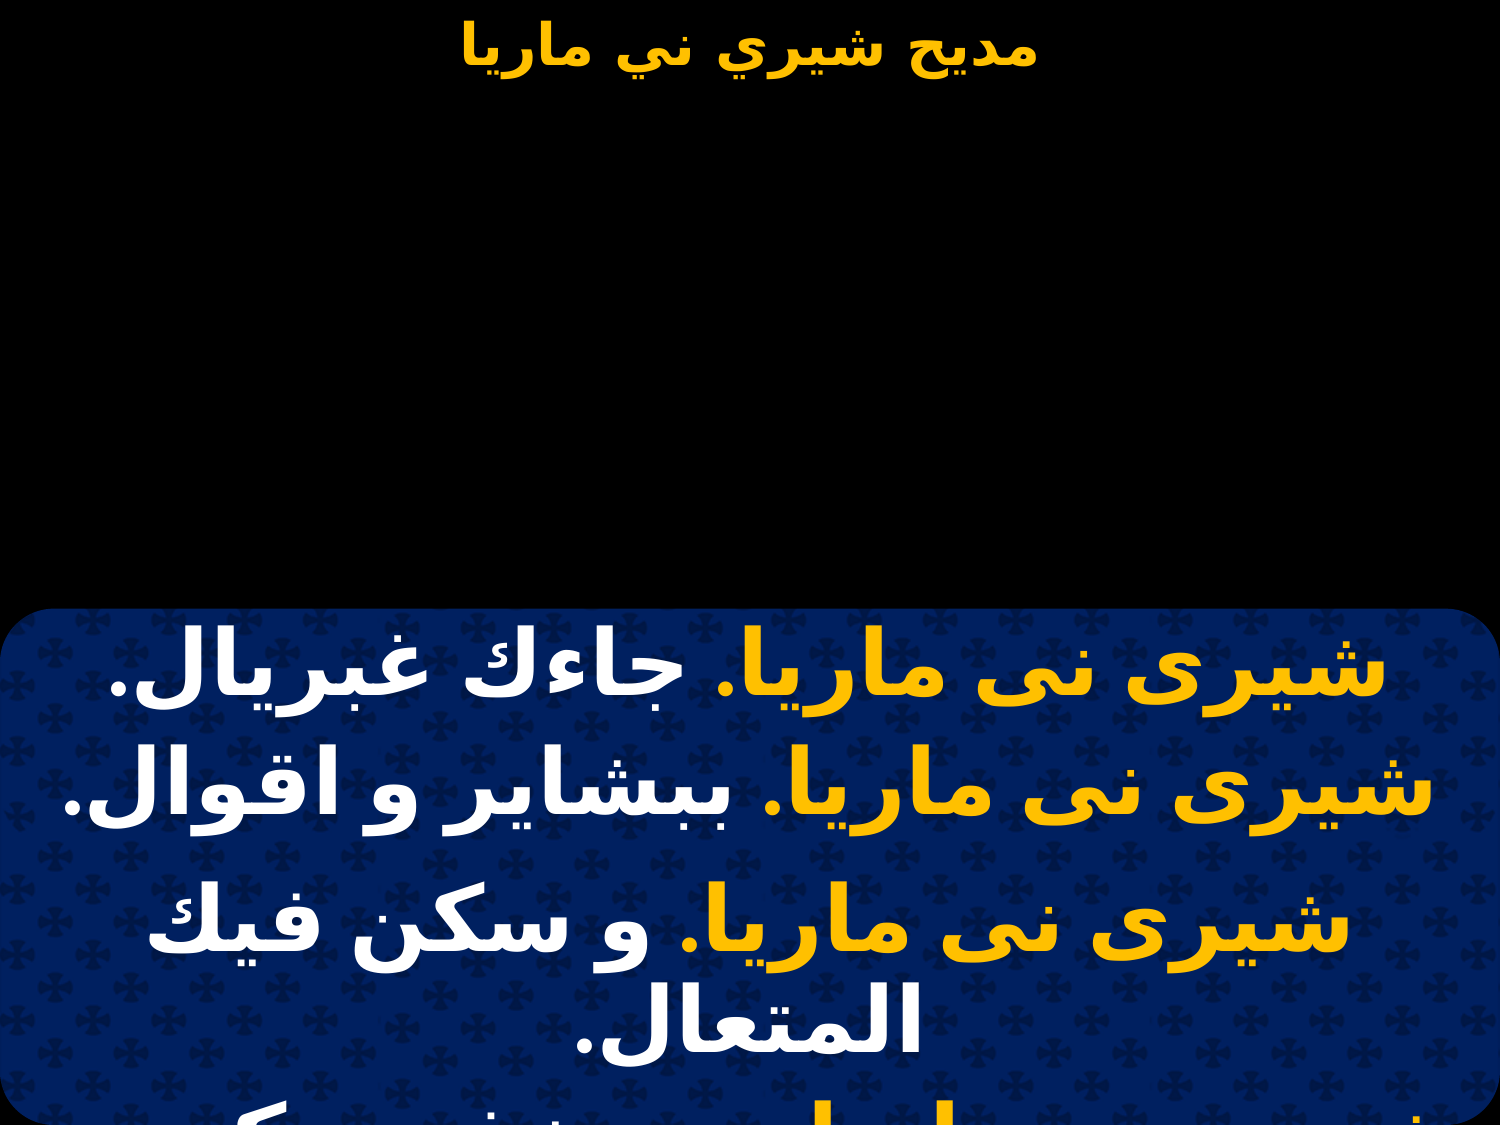

#
| شيرى نى ماريا. جاءك غبريال. |
| --- |
| شيرى نى ماريا. ببشاير و اقوال. |
|  |
| شيرى نى ماريا. و سكن فيك المتعال. |
| شيرى نى ماريا. سر خفى مكنون. |